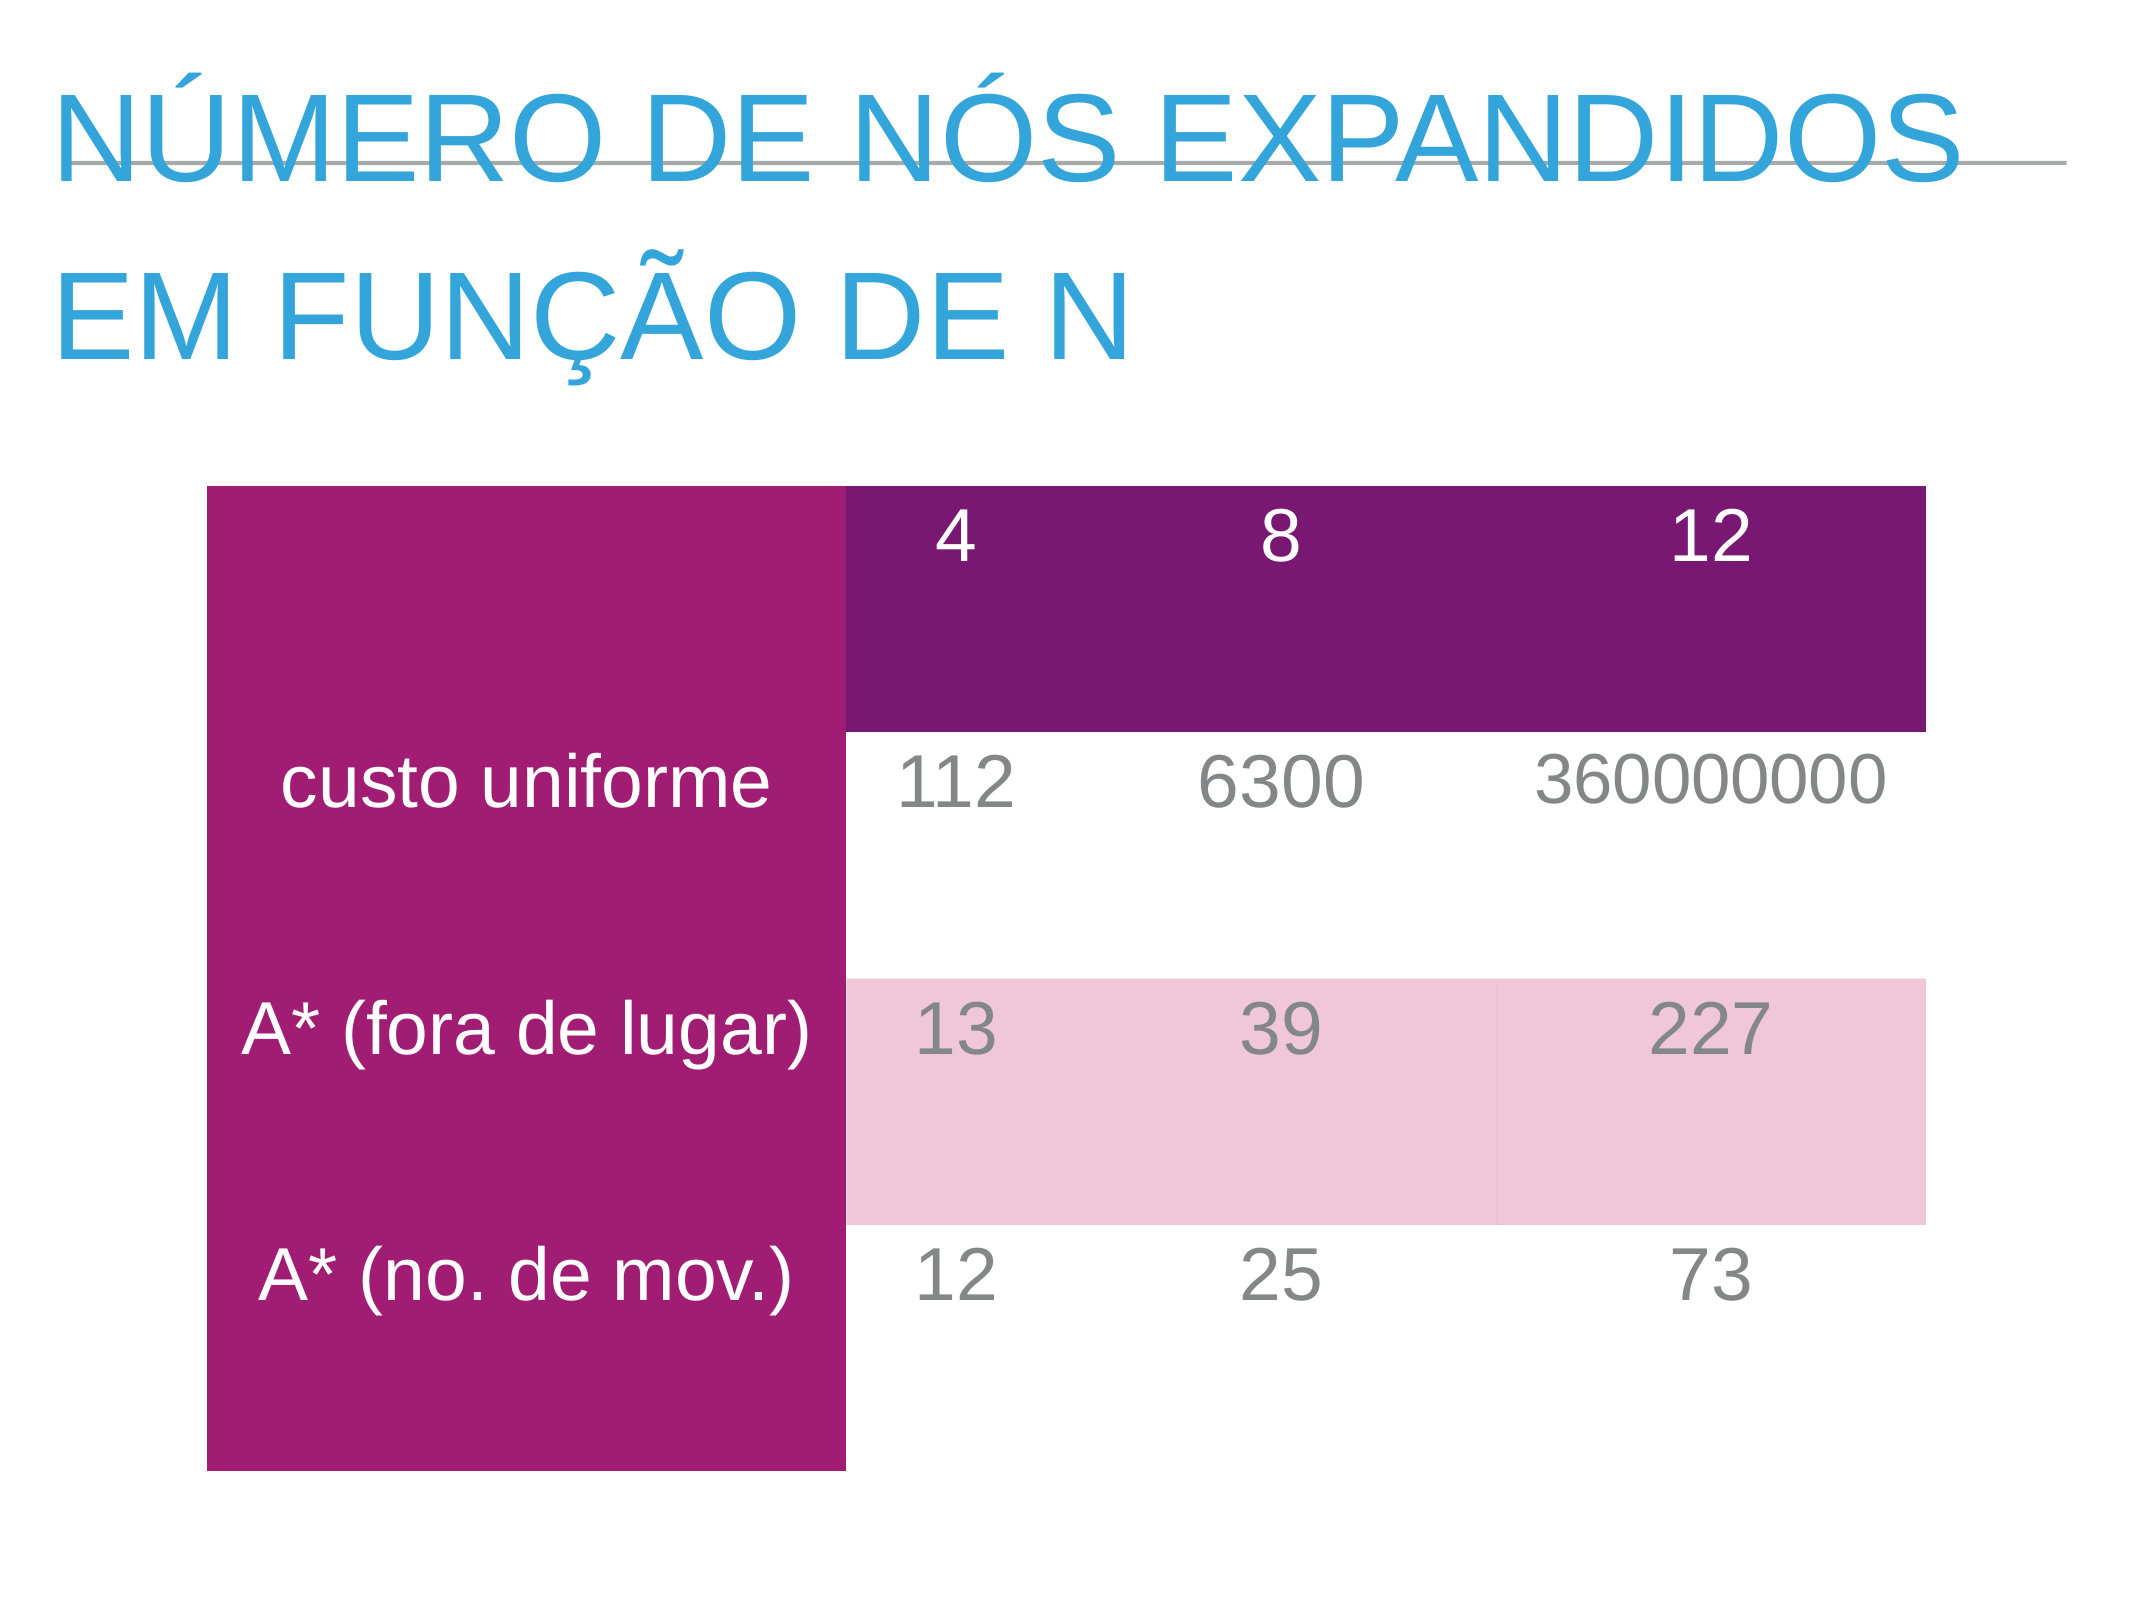

Número de nós expandidos
em função DE N
|  | 4 | 8 | 12 |
| --- | --- | --- | --- |
| custo uniforme | 112 | 6300 | 360000000 |
| A\* (fora de lugar) | 13 | 39 | 227 |
| A\* (no. de mov.) | 12 | 25 | 73 |